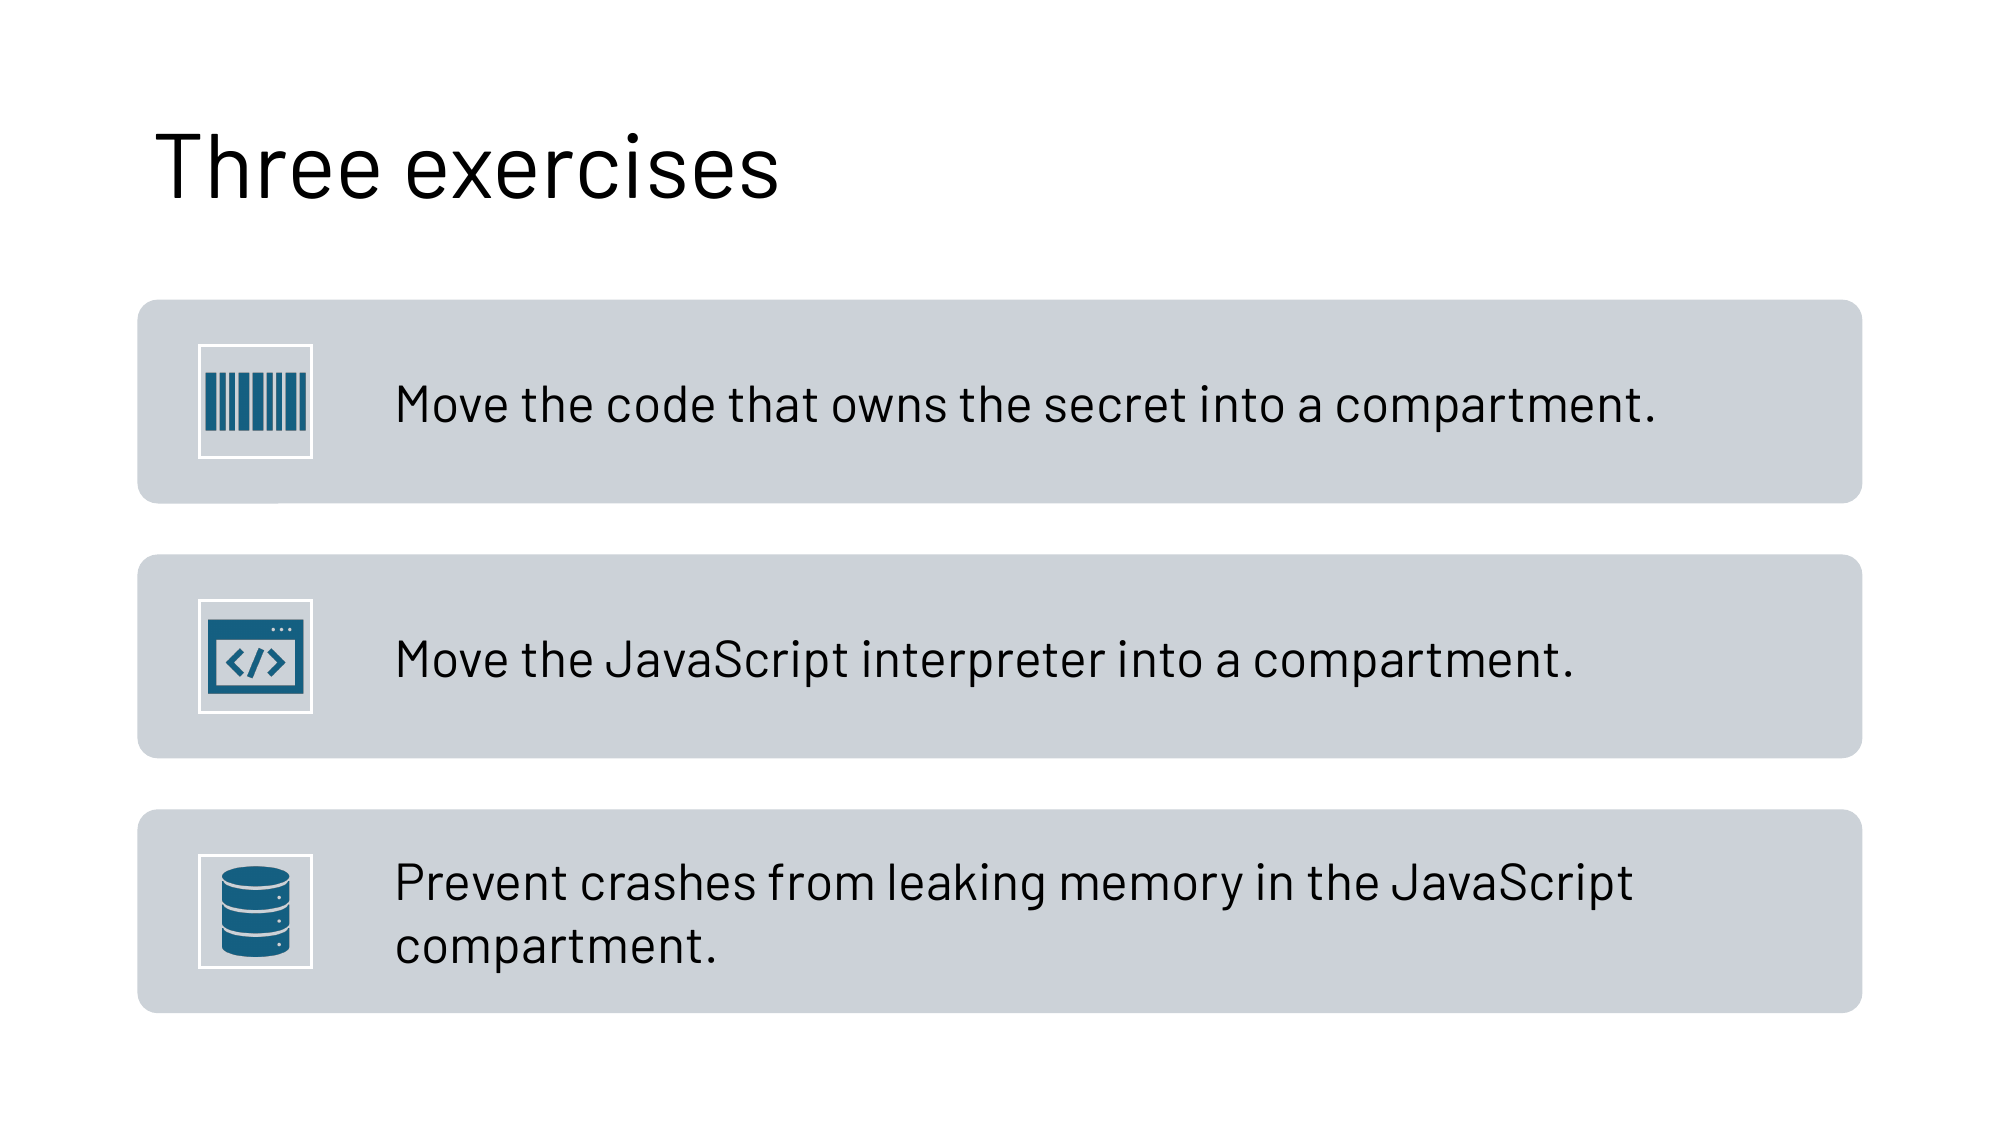

# Three exercises
Move the code that owns the secret into a compartment.
Move the JavaScript interpreter into a compartment.
Prevent crashes from leaking memory in the JavaScript compartment.